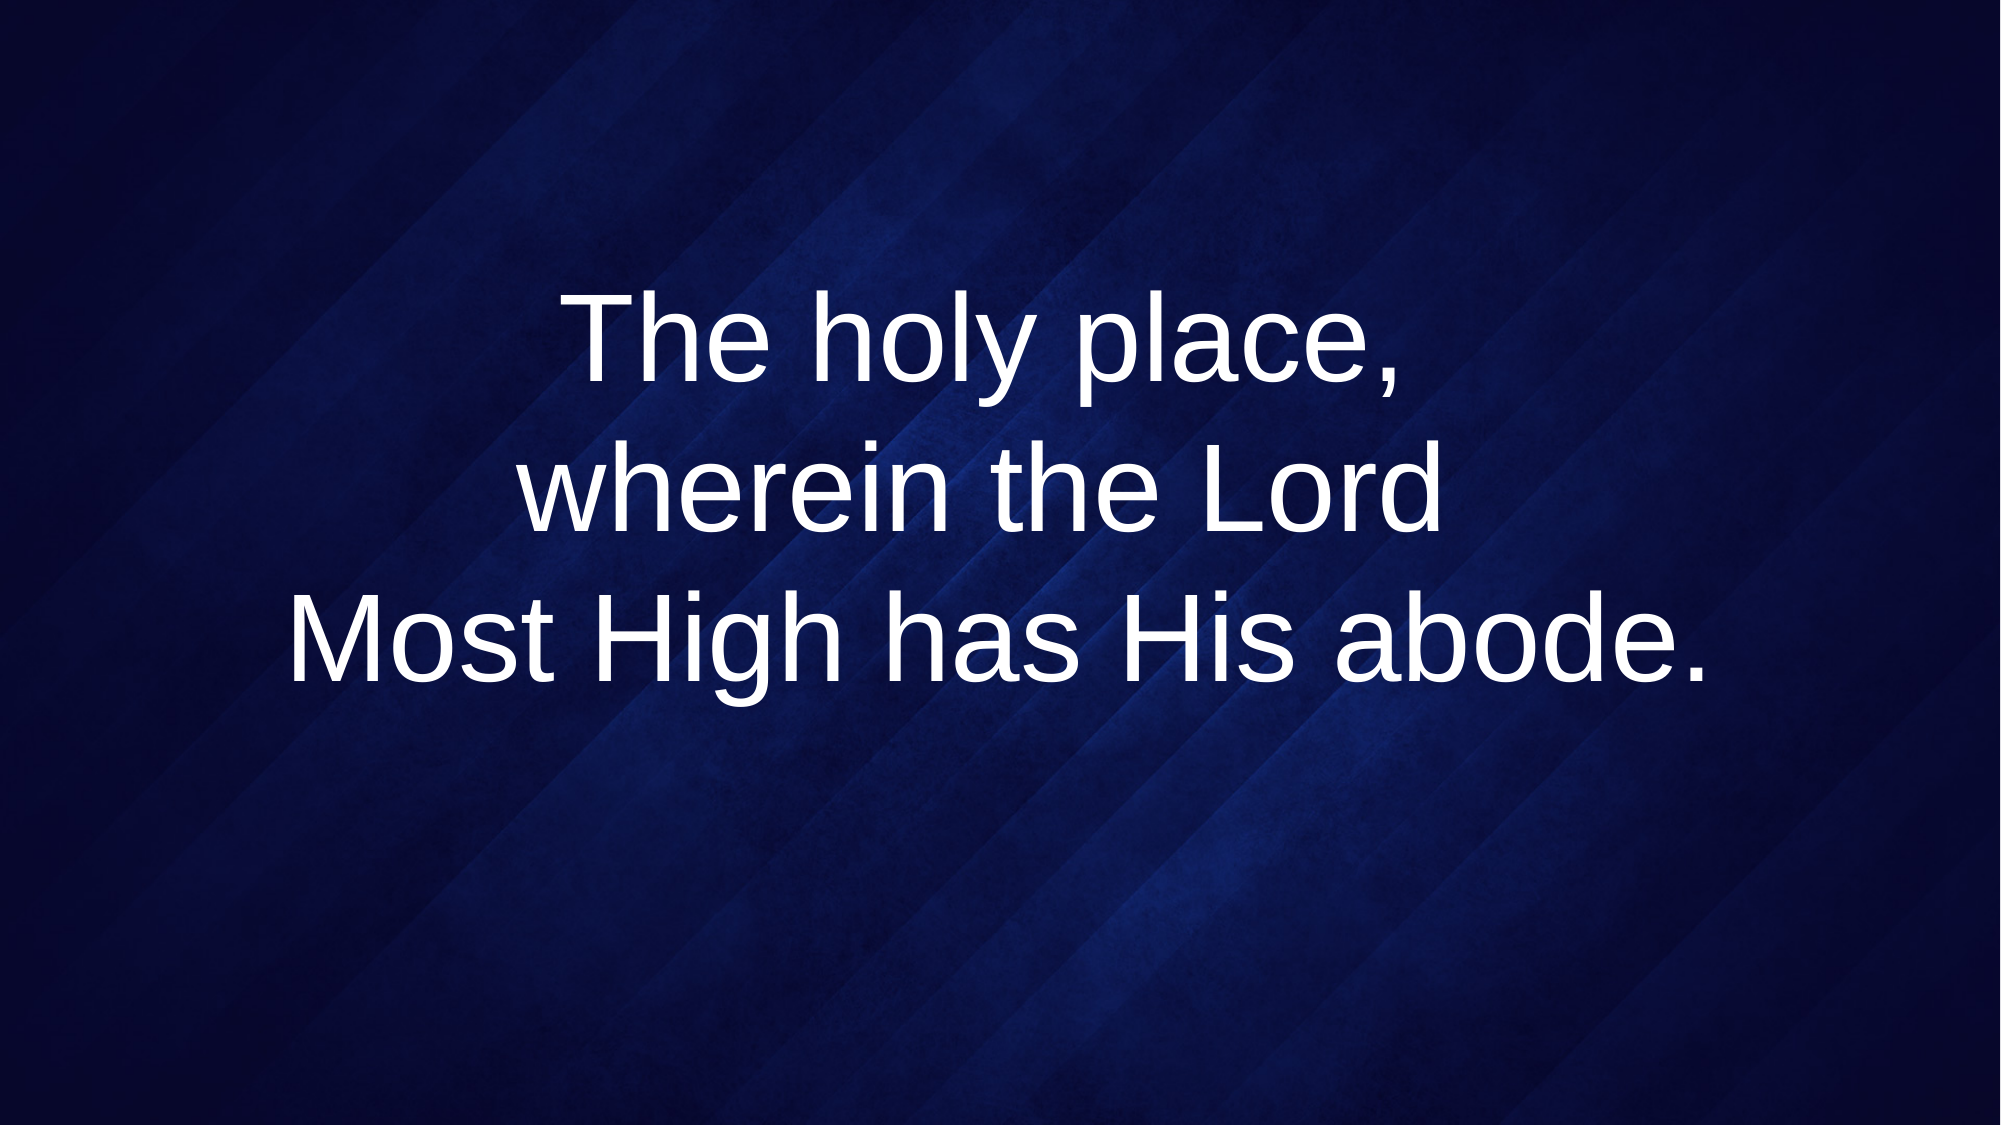

# The holy place, wherein the Lord Most High has His abode.